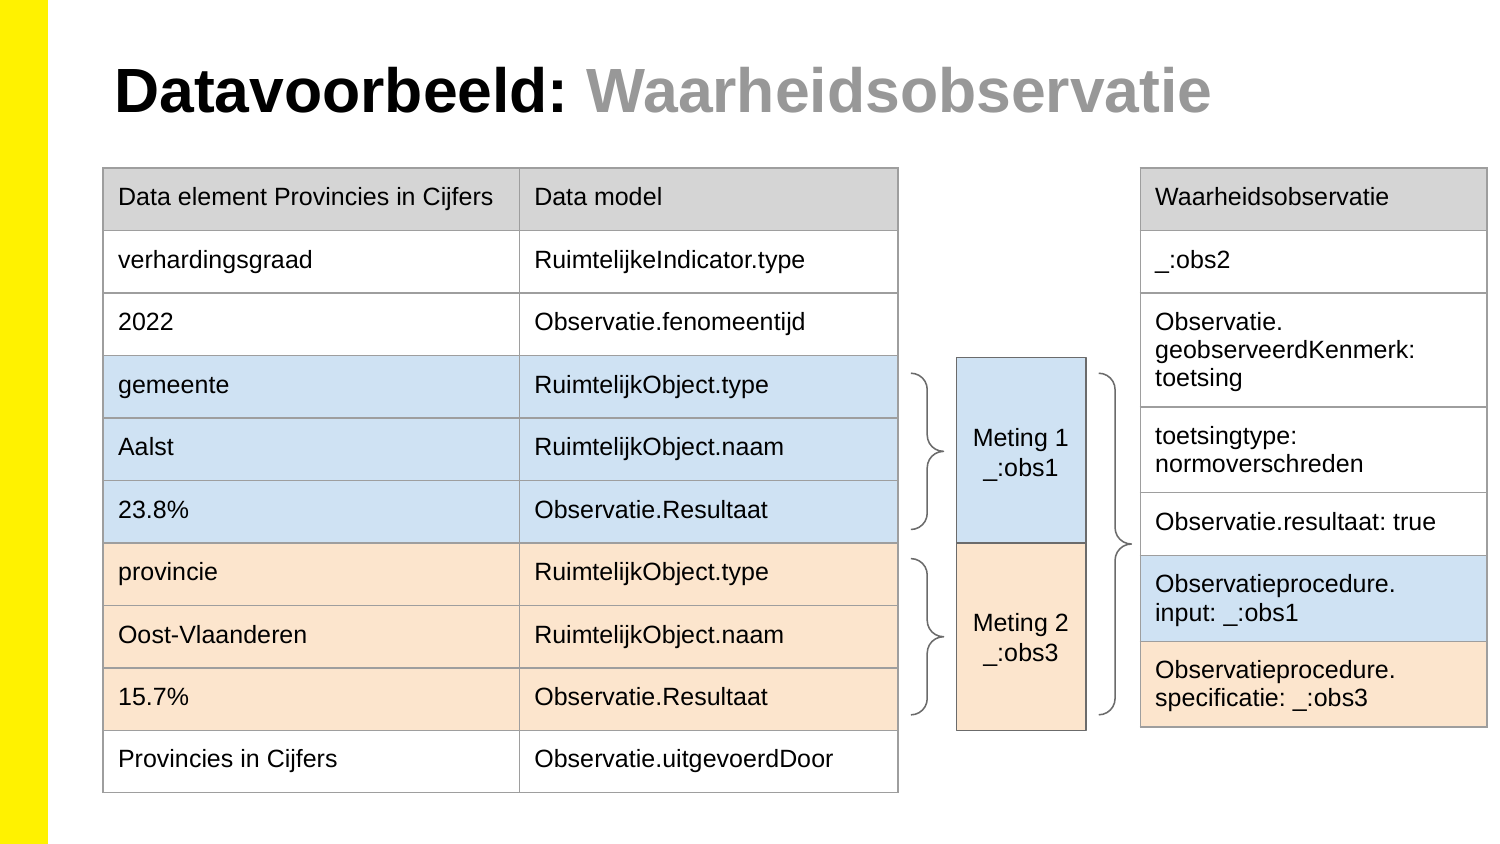

Datavoorbeeld: Waarheidsobservatie
| Data element Provincies in Cijfers | Data model |
| --- | --- |
| verhardingsgraad | RuimtelijkeIndicator.type |
| 2022 | Observatie.fenomeentijd |
| gemeente | RuimtelijkObject.type |
| Aalst | RuimtelijkObject.naam |
| 23.8% | Observatie.Resultaat |
| provincie | RuimtelijkObject.type |
| Oost-Vlaanderen | RuimtelijkObject.naam |
| 15.7% | Observatie.Resultaat |
| Provincies in Cijfers | Observatie.uitgevoerdDoor |
| Waarheidsobservatie |
| --- |
| \_:obs2 |
| Observatie. geobserveerdKenmerk: toetsing |
| toetsingtype: normoverschreden |
| Observatie.resultaat: true |
| Observatieprocedure. input: \_:obs1 |
| Observatieprocedure. specificatie: \_:obs3 |
Meting 1
_:obs1

Meting 2
_:obs3